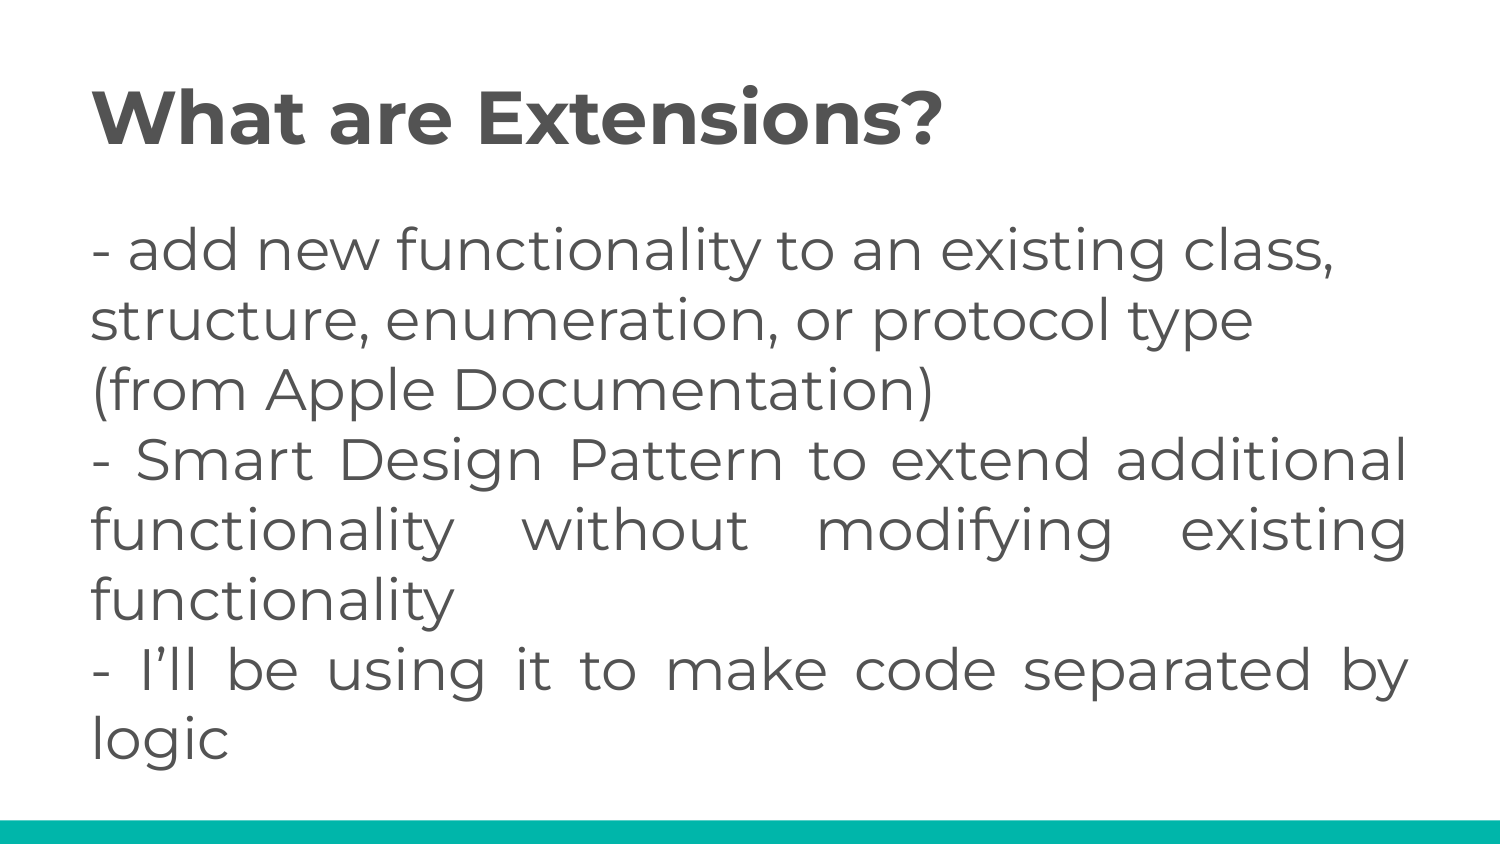

# What are Extensions?
- add new functionality to an existing class, structure, enumeration, or protocol type (from Apple Documentation)
- Smart Design Pattern to extend additional functionality without modifying existing functionality
- I’ll be using it to make code separated by logic